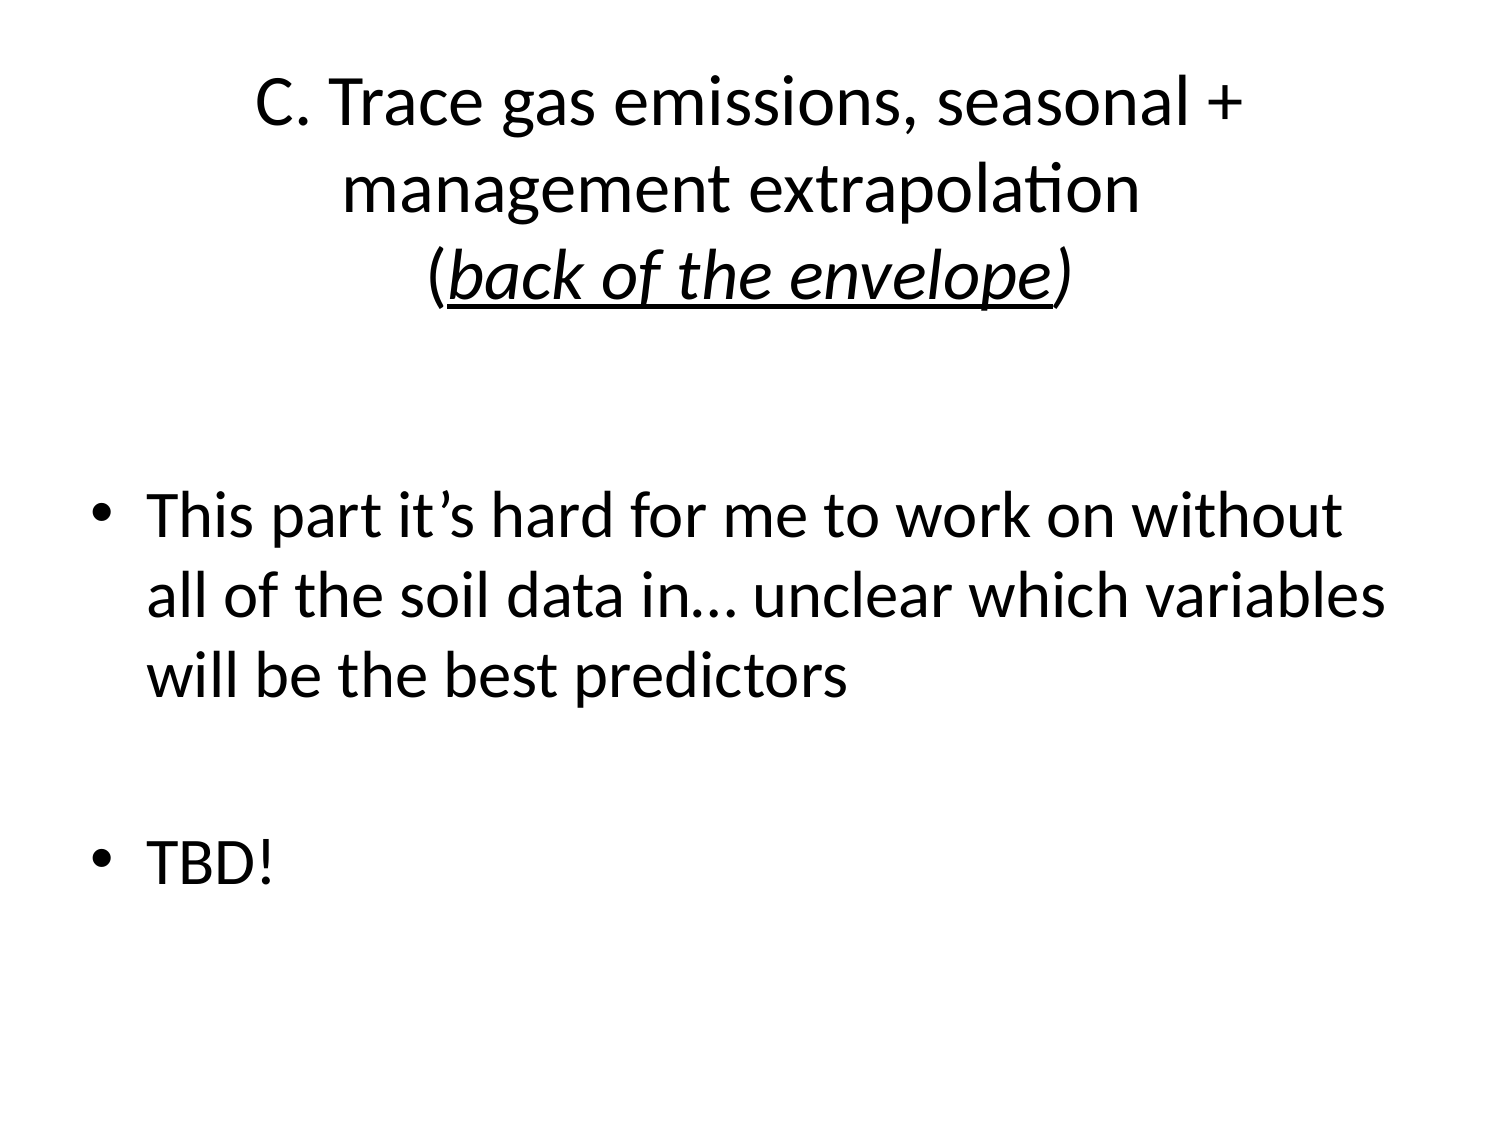

# C. Trace gas emissions, seasonal + management extrapolation (back of the envelope)

This part it’s hard for me to work on without all of the soil data in… unclear which variables will be the best predictors

TBD!